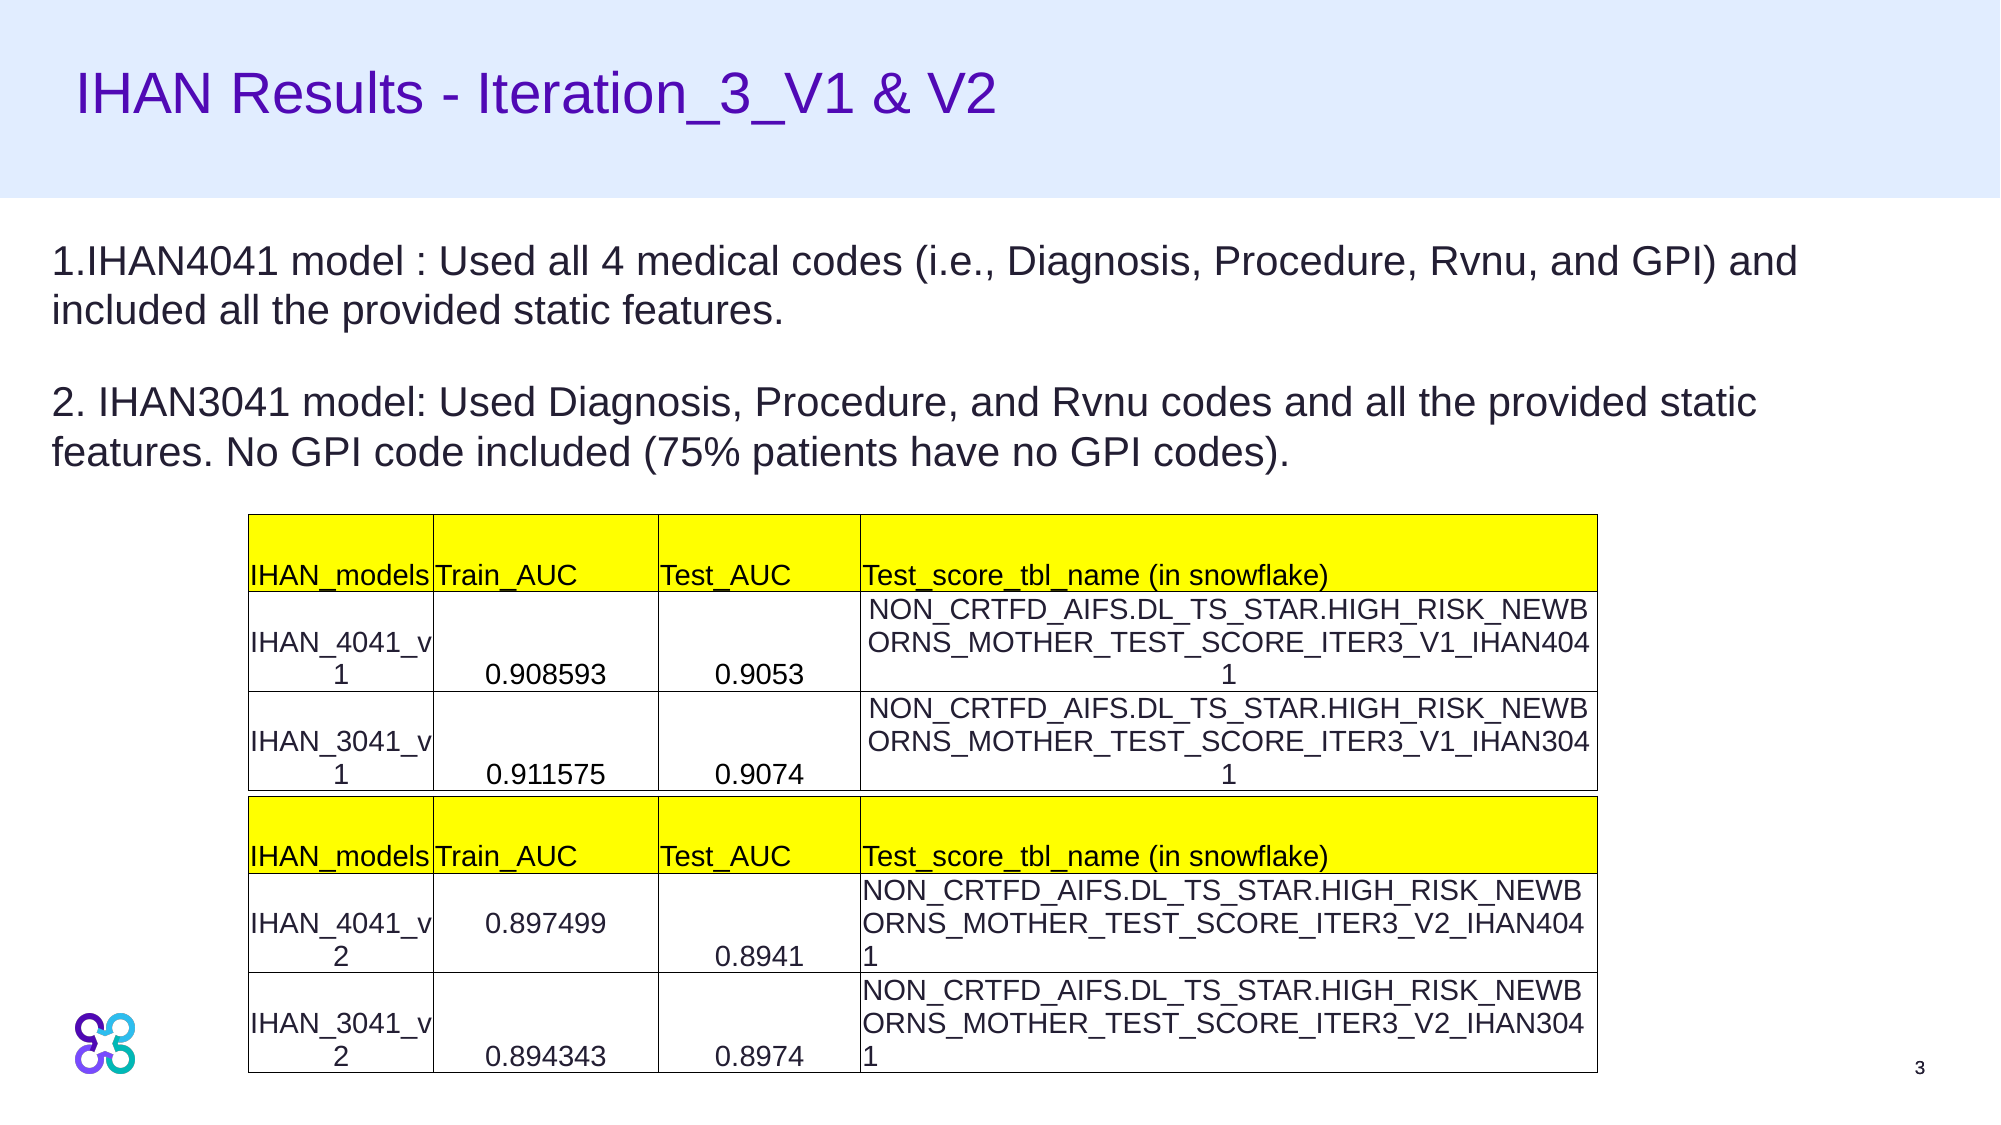

# IHAN Results - Iteration_3_V1 & V2
1.IHAN4041 model : Used all 4 medical codes (i.e., Diagnosis, Procedure, Rvnu, and GPI) and included all the provided static features.
2. IHAN3041 model: Used Diagnosis, Procedure, and Rvnu codes and all the provided static features. No GPI code included (75% patients have no GPI codes).

| IHAN\_models | Train\_AUC | Test\_AUC | Test\_score\_tbl\_name (in snowflake) |
| --- | --- | --- | --- |
| IHAN\_4041\_v1 | 0.908593 | 0.9053 | NON\_CRTFD\_AIFS.DL\_TS\_STAR.HIGH\_RISK\_NEWBORNS\_MOTHER\_TEST\_SCORE\_ITER3\_V1\_IHAN4041 |
| IHAN\_3041\_v1 | 0.911575 | 0.9074 | NON\_CRTFD\_AIFS.DL\_TS\_STAR.HIGH\_RISK\_NEWBORNS\_MOTHER\_TEST\_SCORE\_ITER3\_V1\_IHAN3041 |
| IHAN\_models | Train\_AUC | Test\_AUC | Test\_score\_tbl\_name (in snowflake) |
| --- | --- | --- | --- |
| IHAN\_4041\_v2 | 0.897499 | 0.8941 | NON\_CRTFD\_AIFS.DL\_TS\_STAR.HIGH\_RISK\_NEWBORNS\_MOTHER\_TEST\_SCORE\_ITER3\_V2\_IHAN4041 |
| IHAN\_3041\_v2 | 0.894343 | 0.8974 | NON\_CRTFD\_AIFS.DL\_TS\_STAR.HIGH\_RISK\_NEWBORNS\_MOTHER\_TEST\_SCORE\_ITER3\_V2\_IHAN3041 |